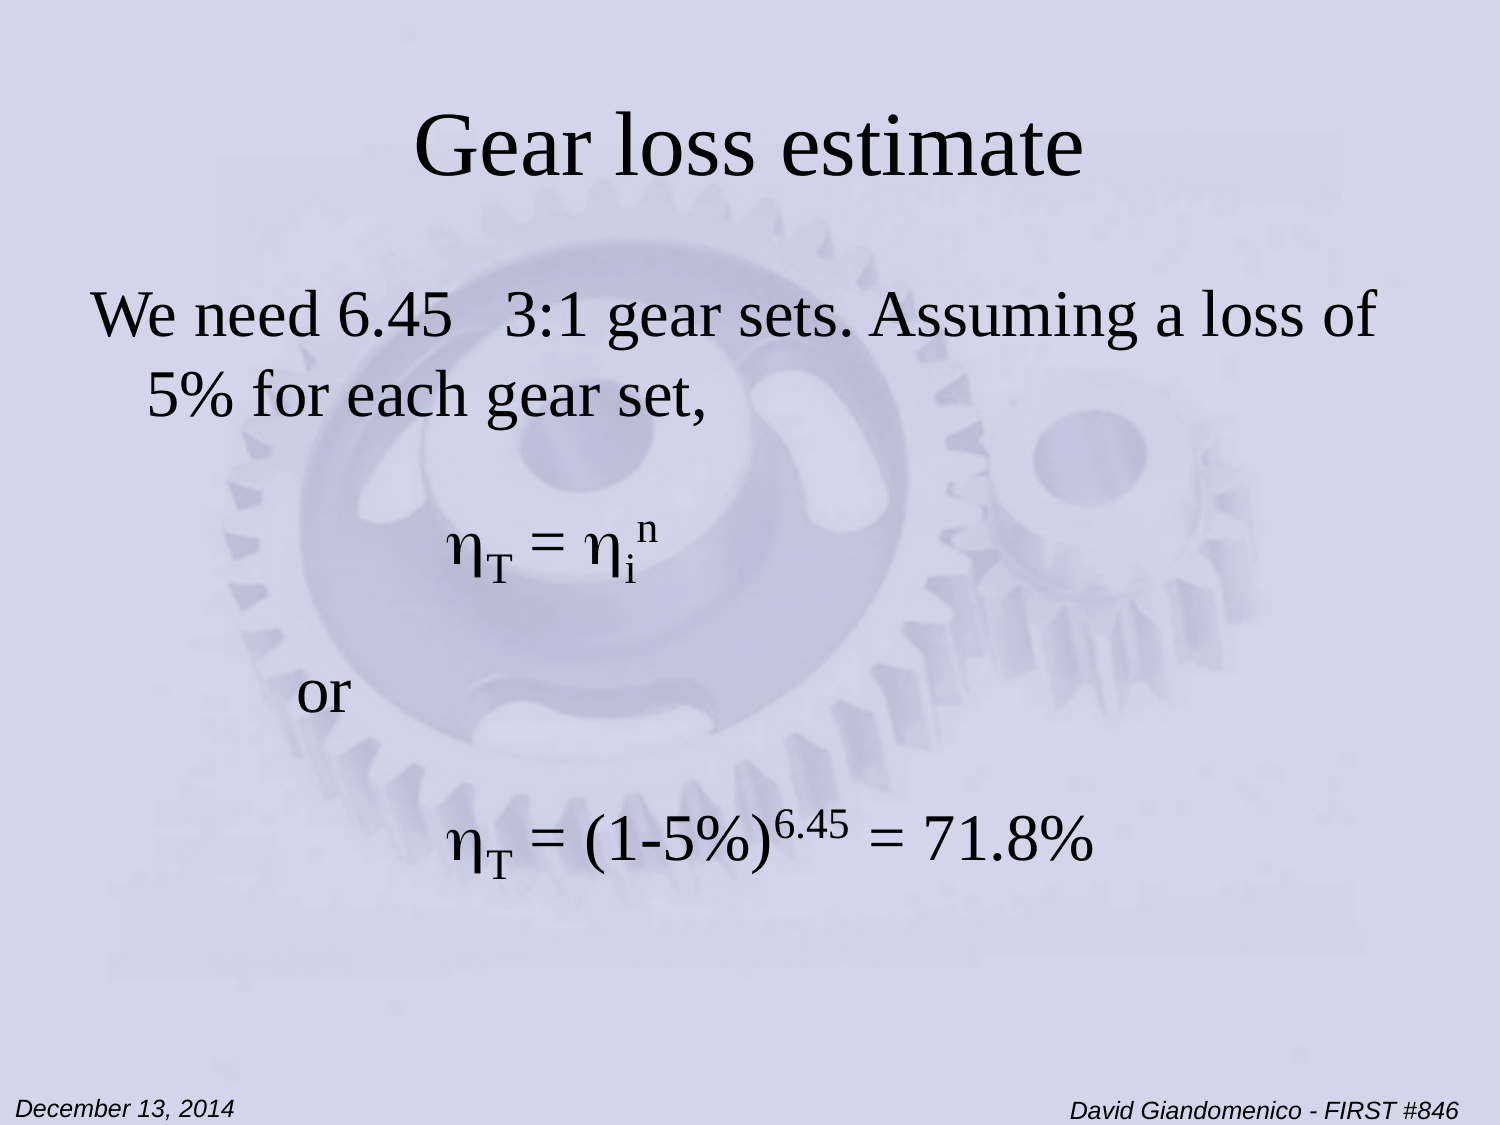

# Gear loss estimate
We need 6.45   3:1 gear sets. Assuming a loss of 5% for each gear set,
			ηT = ηin
		or
			ηT = (1-5%)6.45 = 71.8%
December 13, 2014
David Giandomenico - FIRST #846